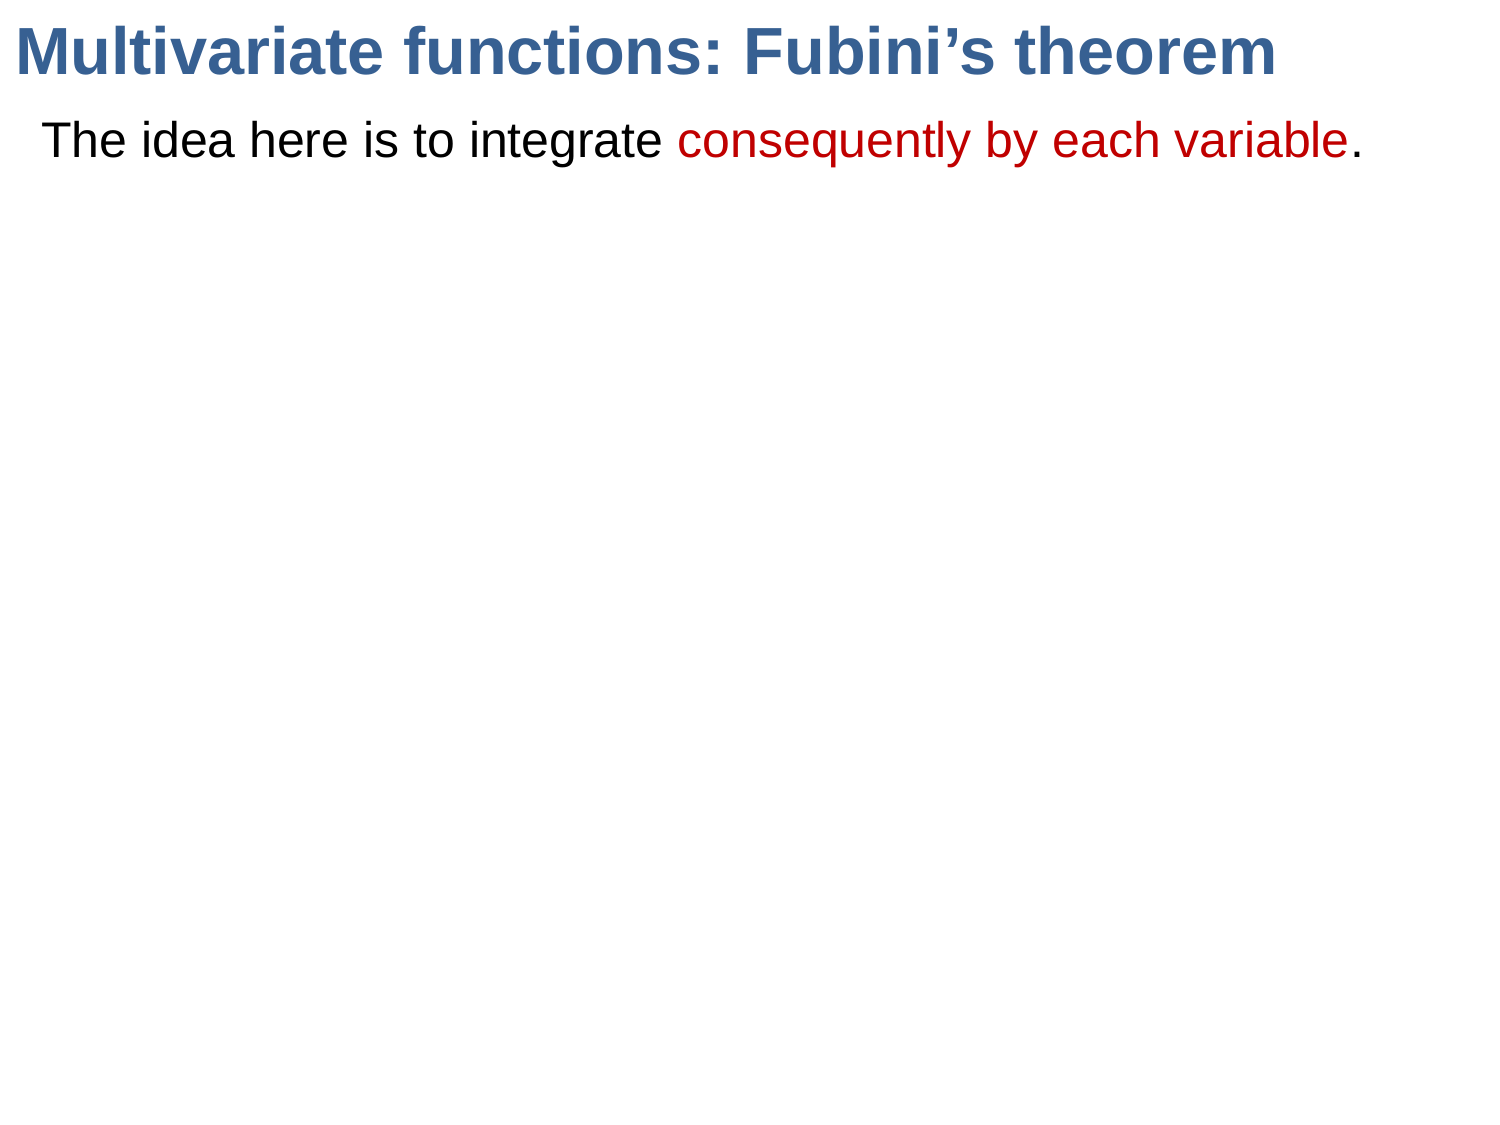

# Multivariate functions: Fubini’s theorem
The idea here is to integrate consequently by each variable.